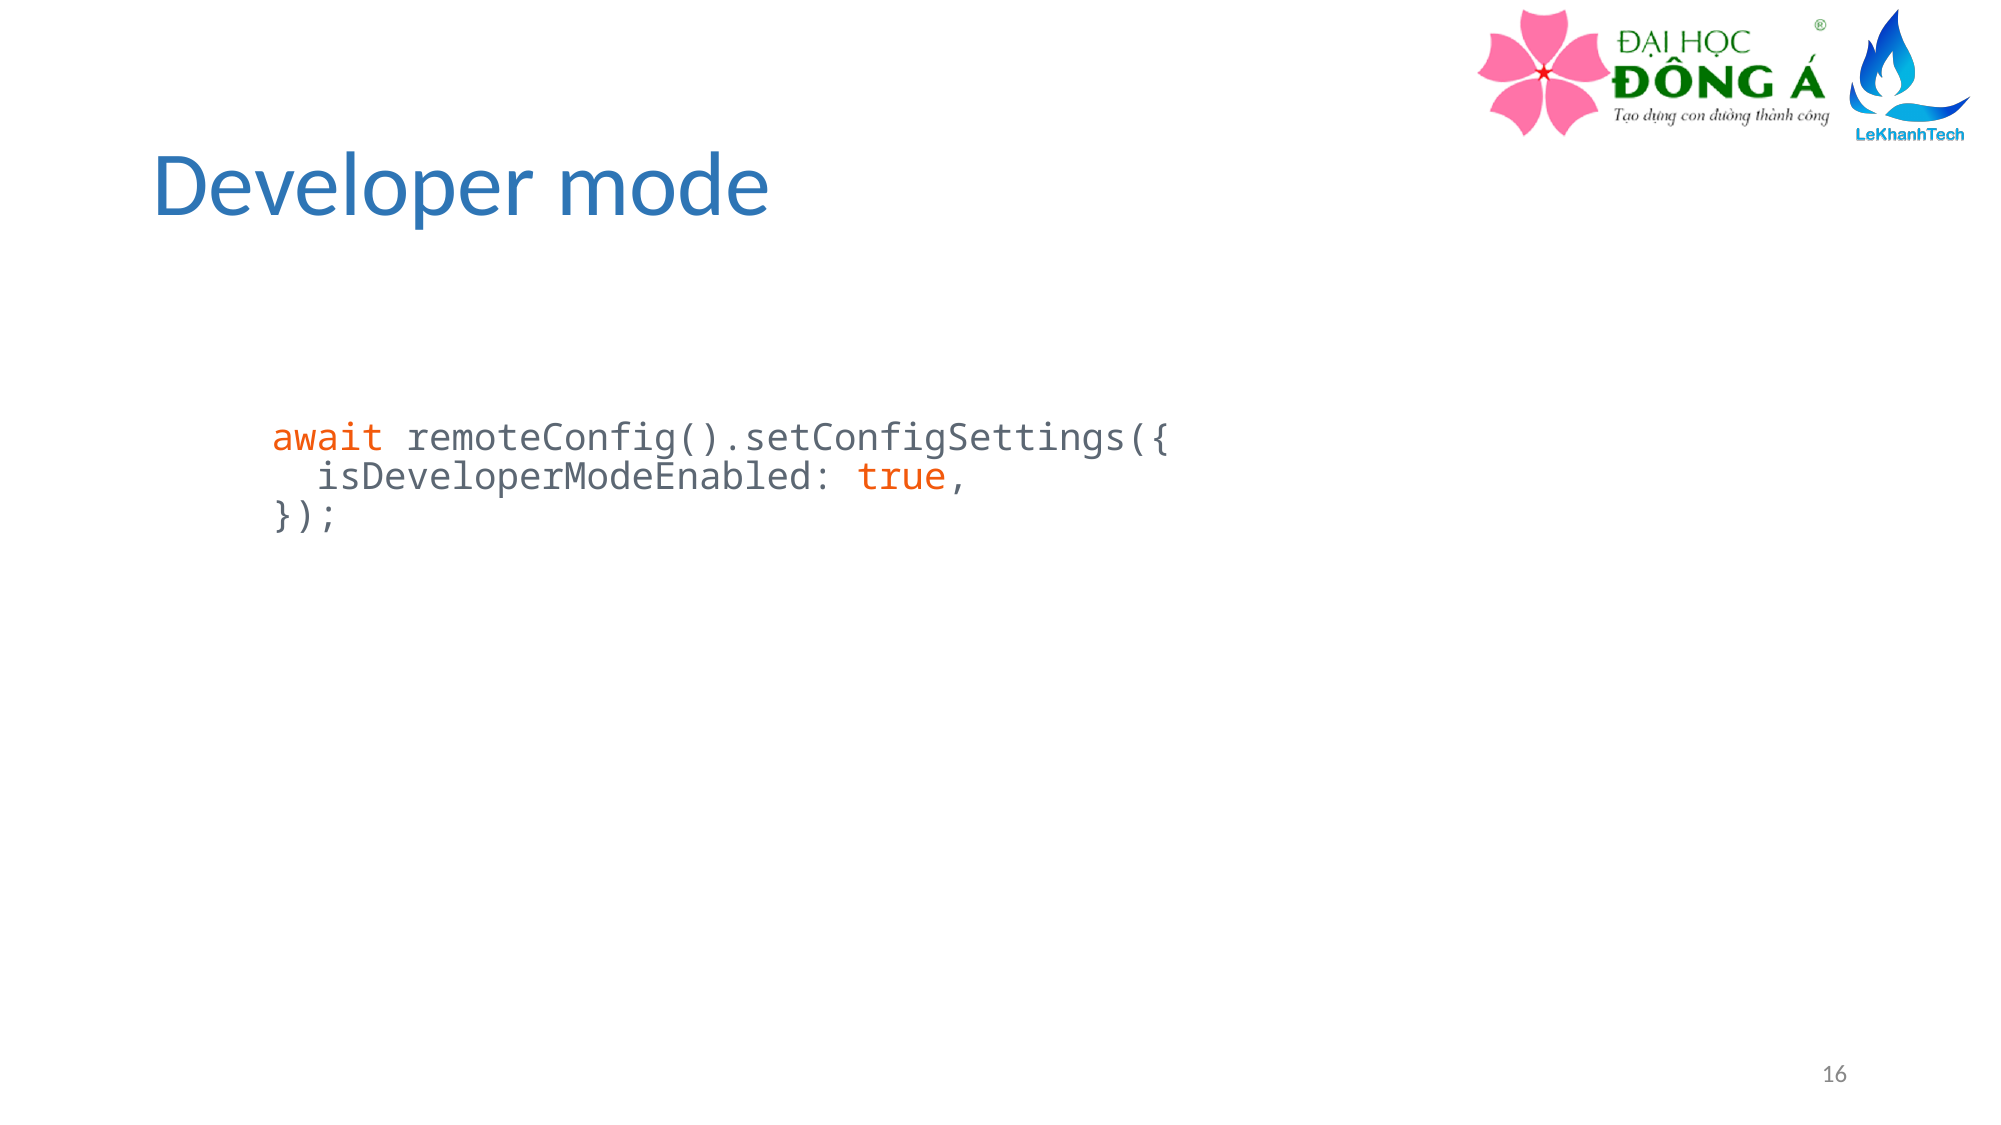

# Developer mode
await remoteConfig().setConfigSettings({
  isDeveloperModeEnabled: true,
});
16